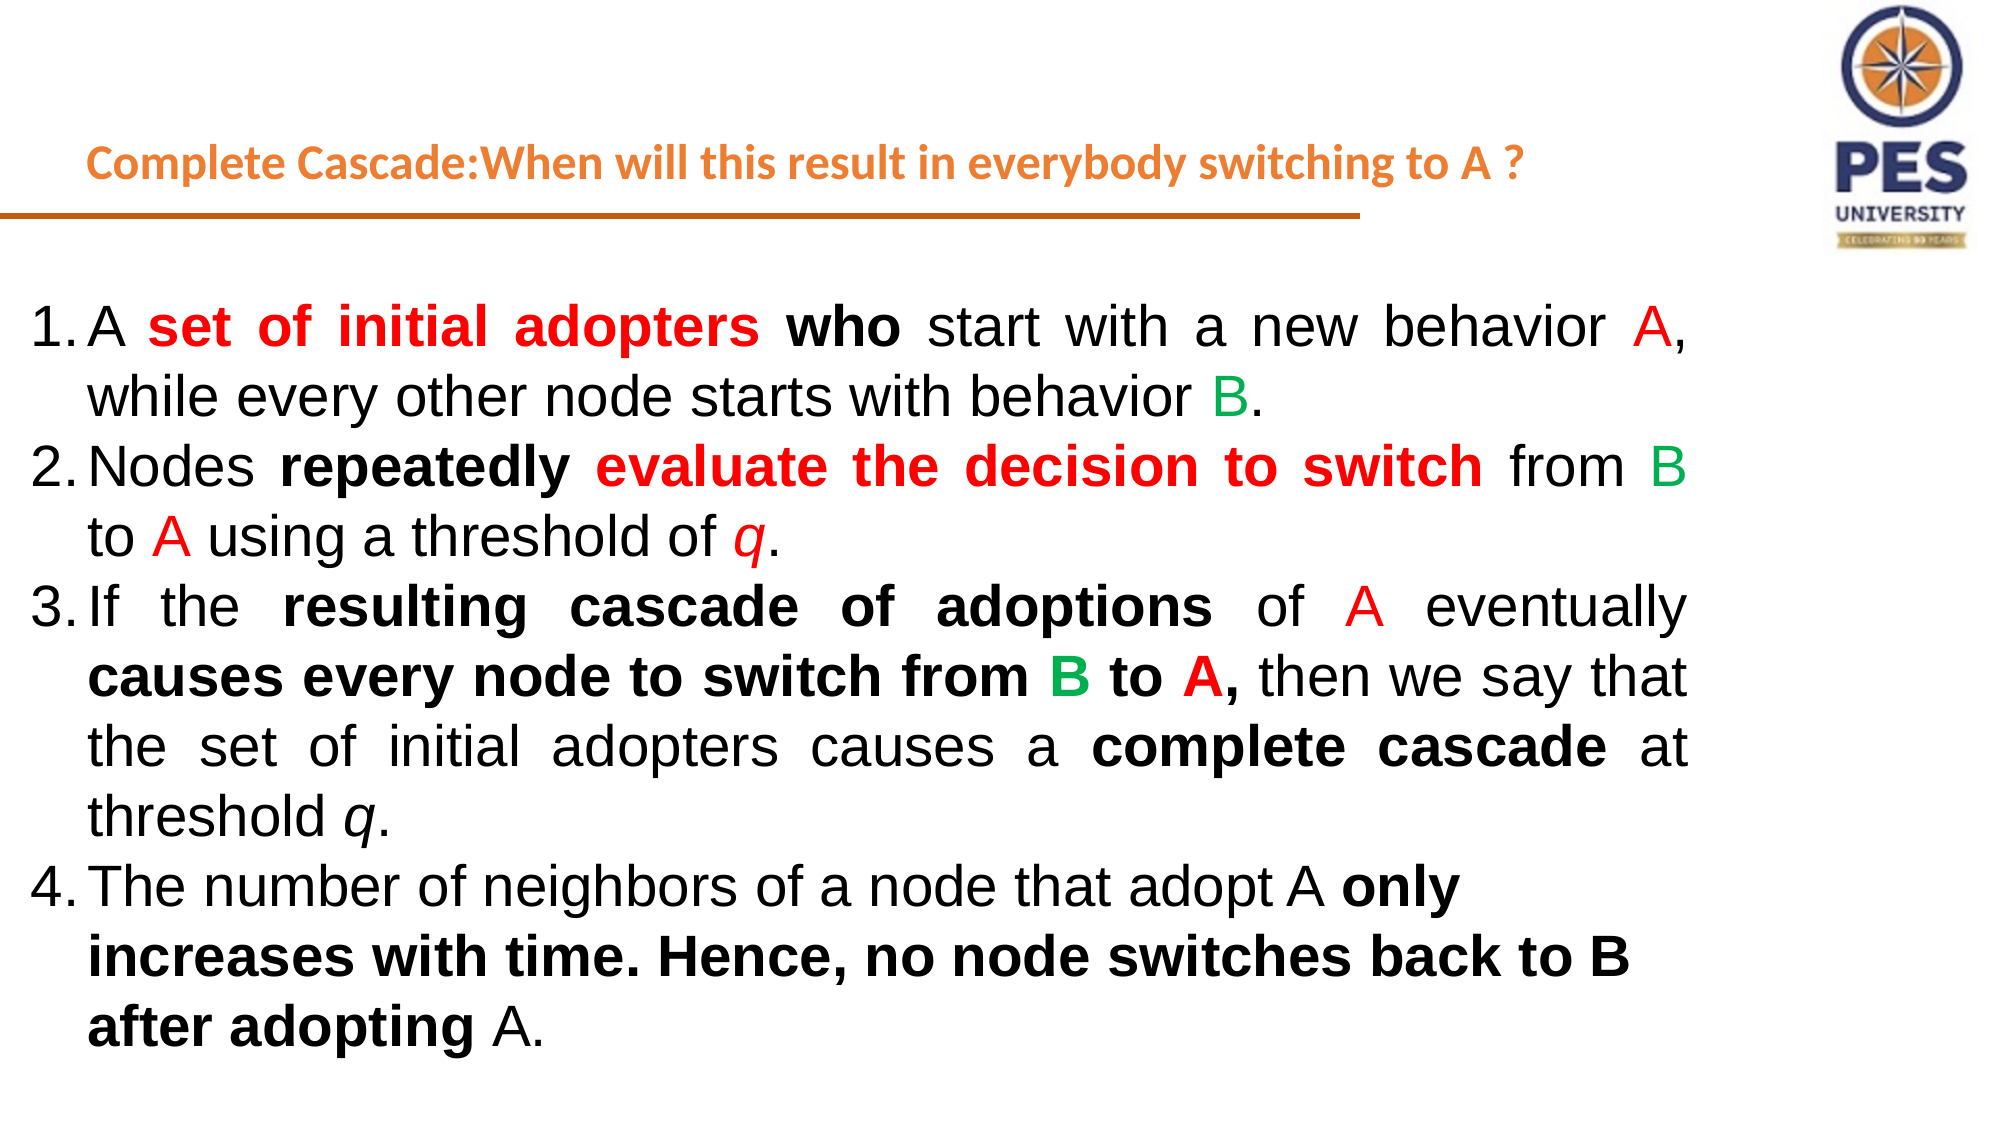

Complete Cascade:When will this result in everybody switching to A ?
A set of initial adopters who start with a new behavior A, while every other node starts with behavior B.
Nodes repeatedly evaluate the decision to switch from B to A using a threshold of q.
If the resulting cascade of adoptions of A eventually causes every node to switch from B to A, then we say that the set of initial adopters causes a complete cascade at threshold q.
The number of neighbors of a node that adopt A only increases with time. Hence, no node switches back to B after adopting A.